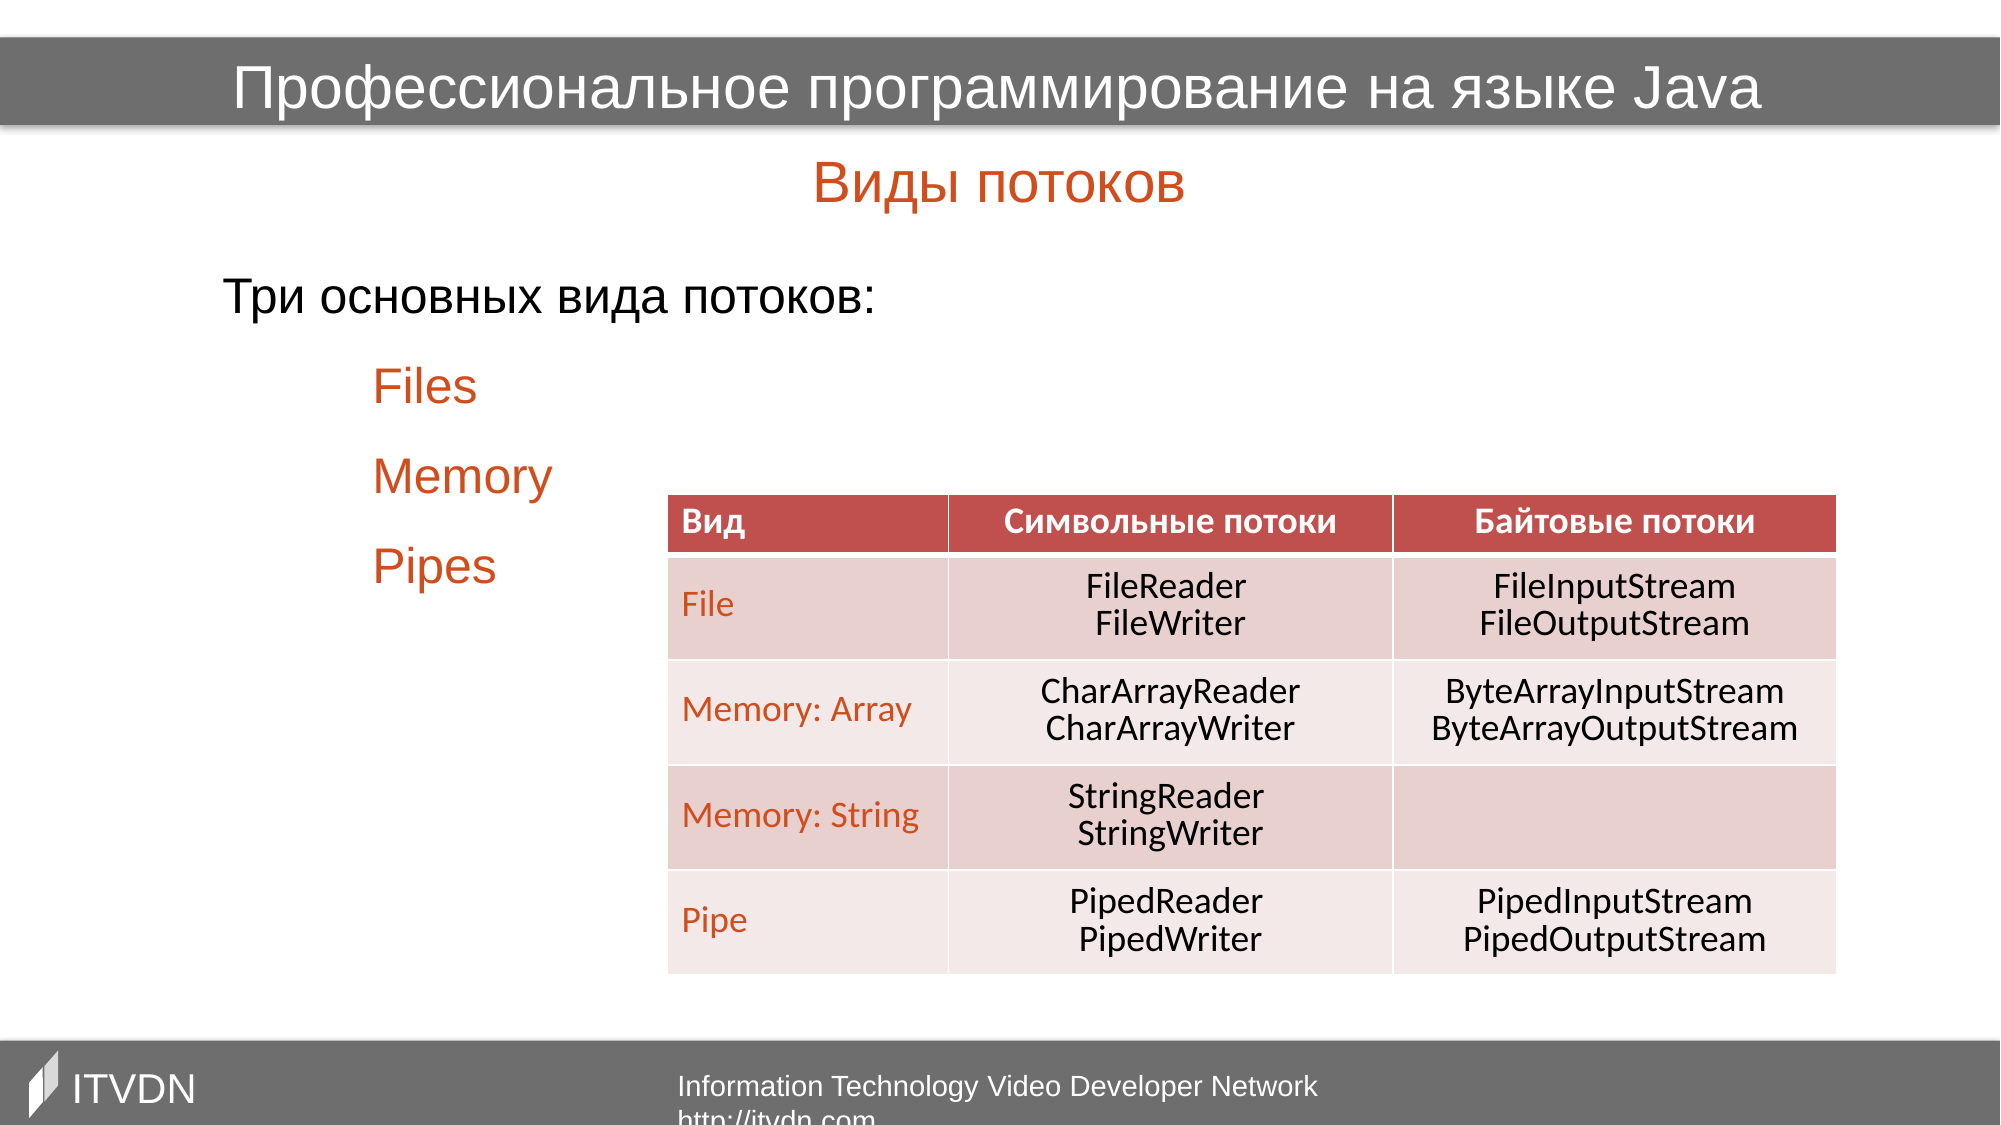

Профессиональное программирование на языке Java
Виды потоков
Три основных вида потоков:
	Files
	Memory
	Pipes

| Вид | Символьные потоки | Байтовые потоки |
| --- | --- | --- |
| File | FileReader FileWriter | FileInputStream FileOutputStream |
| Memory: Array | CharArrayReader CharArrayWriter | ByteArrayInputStream ByteArrayOutputStream |
| Memory: String | StringReader StringWriter |  |
| Pipe | PipedReader PipedWriter | PipedInputStream PipedOutputStream |

ITVDN
Information Technology Video Developer Network                                                       http://itvdn.com